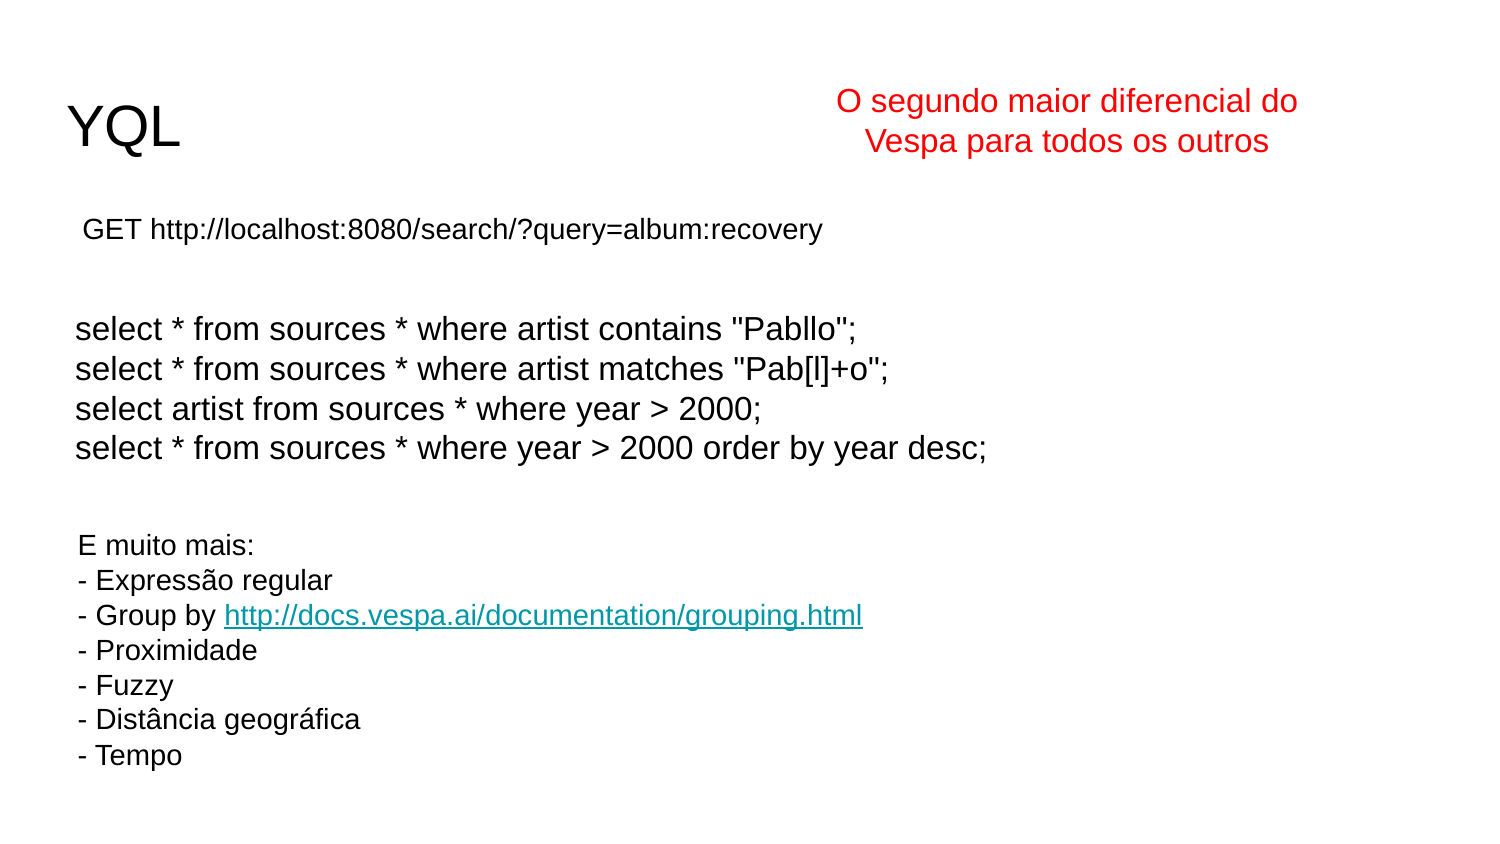

O segundo maior diferencial do Vespa para todos os outros
# YQL
GET http://localhost:8080/search/?query=album:recovery
select * from sources * where artist contains "Pabllo";
select * from sources * where artist matches "Pab[l]+o";
select artist from sources * where year > 2000;
select * from sources * where year > 2000 order by year desc;

E muito mais:
- Expressão regular
- Group by http://docs.vespa.ai/documentation/grouping.html
- Proximidade
- Fuzzy
- Distância geográfica
- Tempo